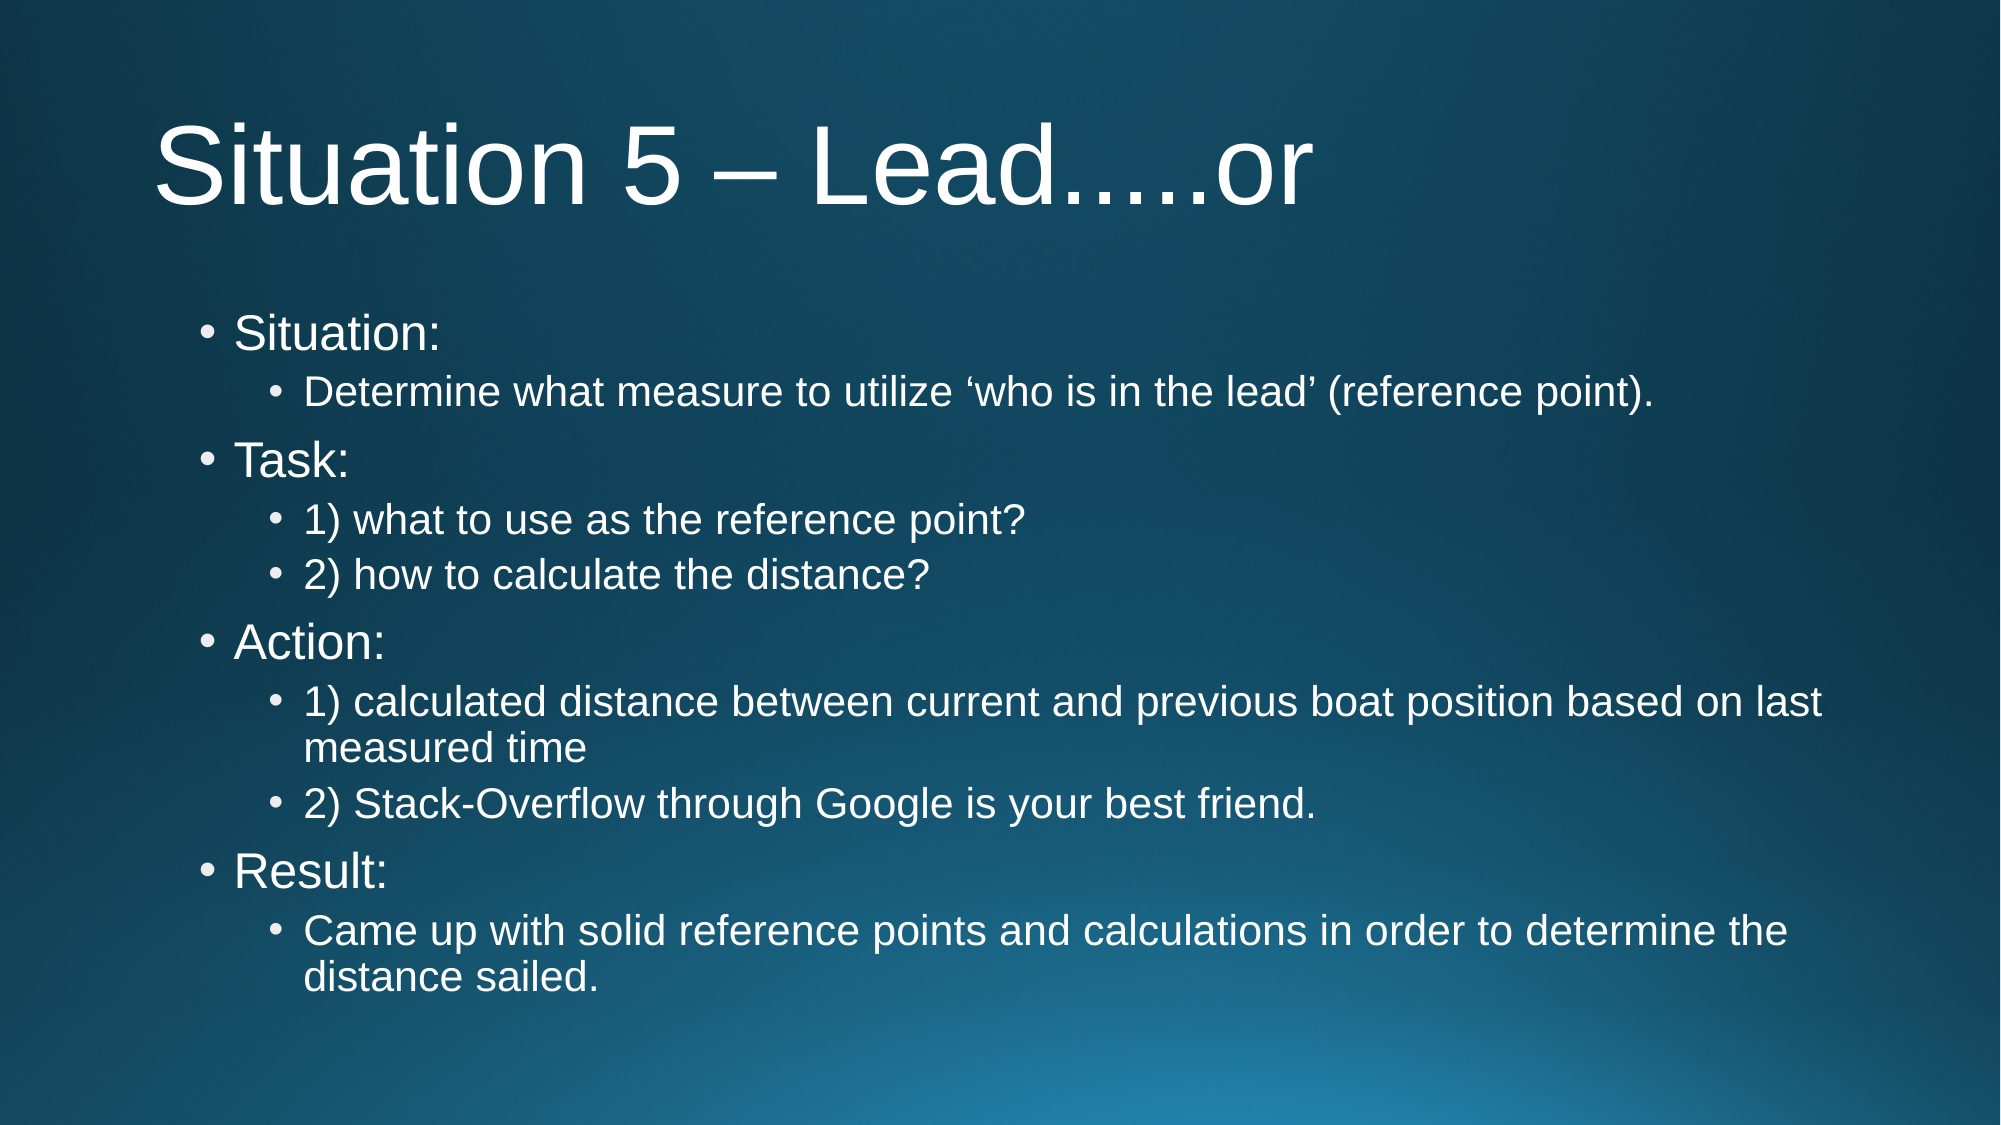

# Situation 5 – Lead.....or
Situation:
Determine what measure to utilize ‘who is in the lead’ (reference point).
Task:
1) what to use as the reference point?
2) how to calculate the distance?
Action:
1) calculated distance between current and previous boat position based on last measured time
2) Stack-Overflow through Google is your best friend.
Result:
Came up with solid reference points and calculations in order to determine the distance sailed.